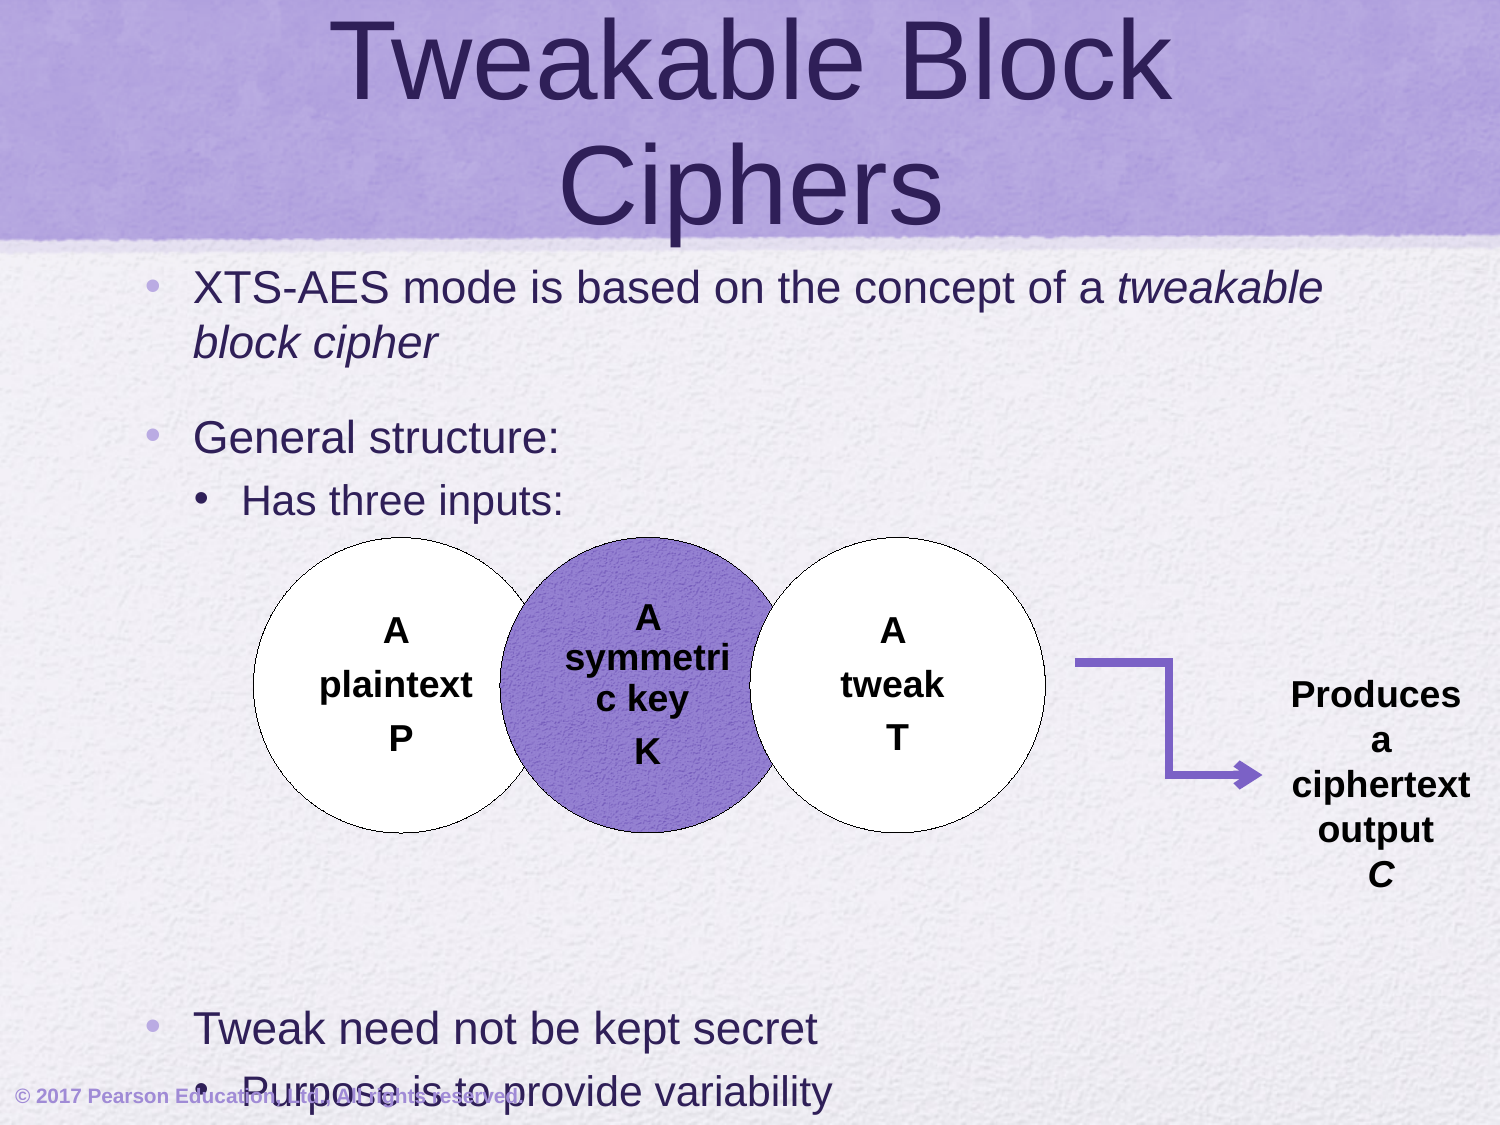

# Tweakable Block Ciphers
XTS-AES mode is based on the concept of a tweakable block cipher
General structure:
Has three inputs:

Tweak need not be kept secret
Purpose is to provide variability
A
plaintext
P
A symmetric key
K
A
tweak
T
Produces
a ciphertext output
C

© 2017 Pearson Education, Ltd., All rights reserved.